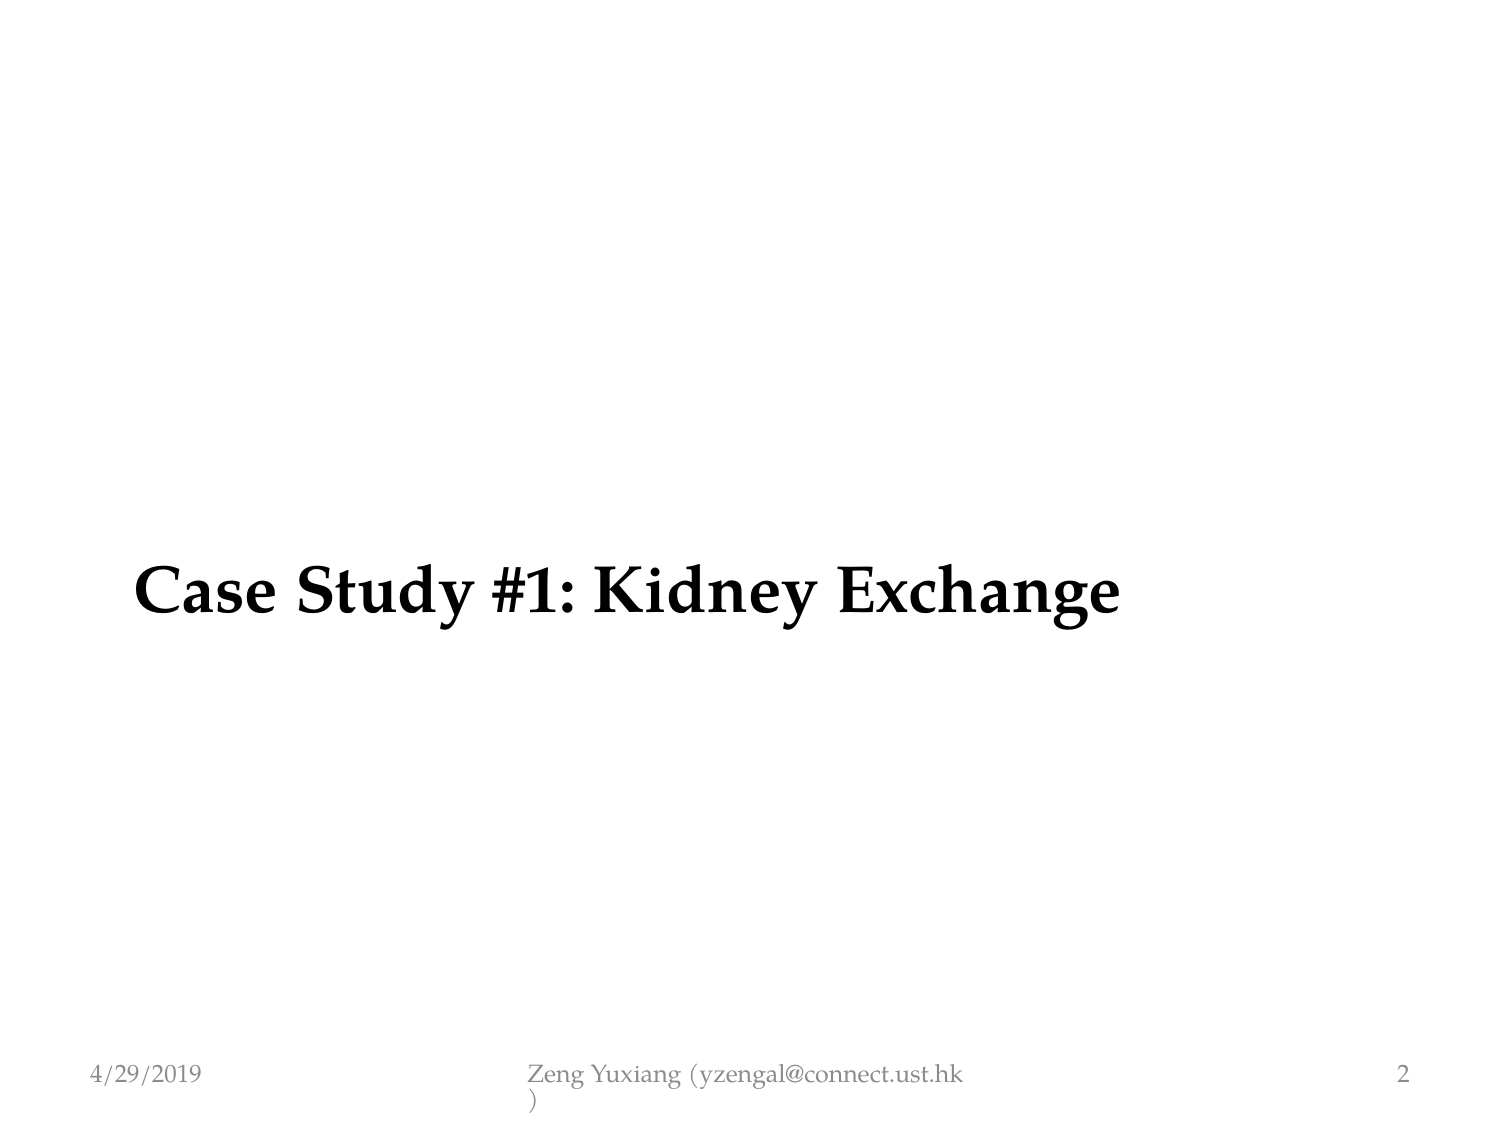

Case Study #1: Kidney Exchange
4/29/2019
Zeng Yuxiang (yzengal@connect.ust.hk)
2